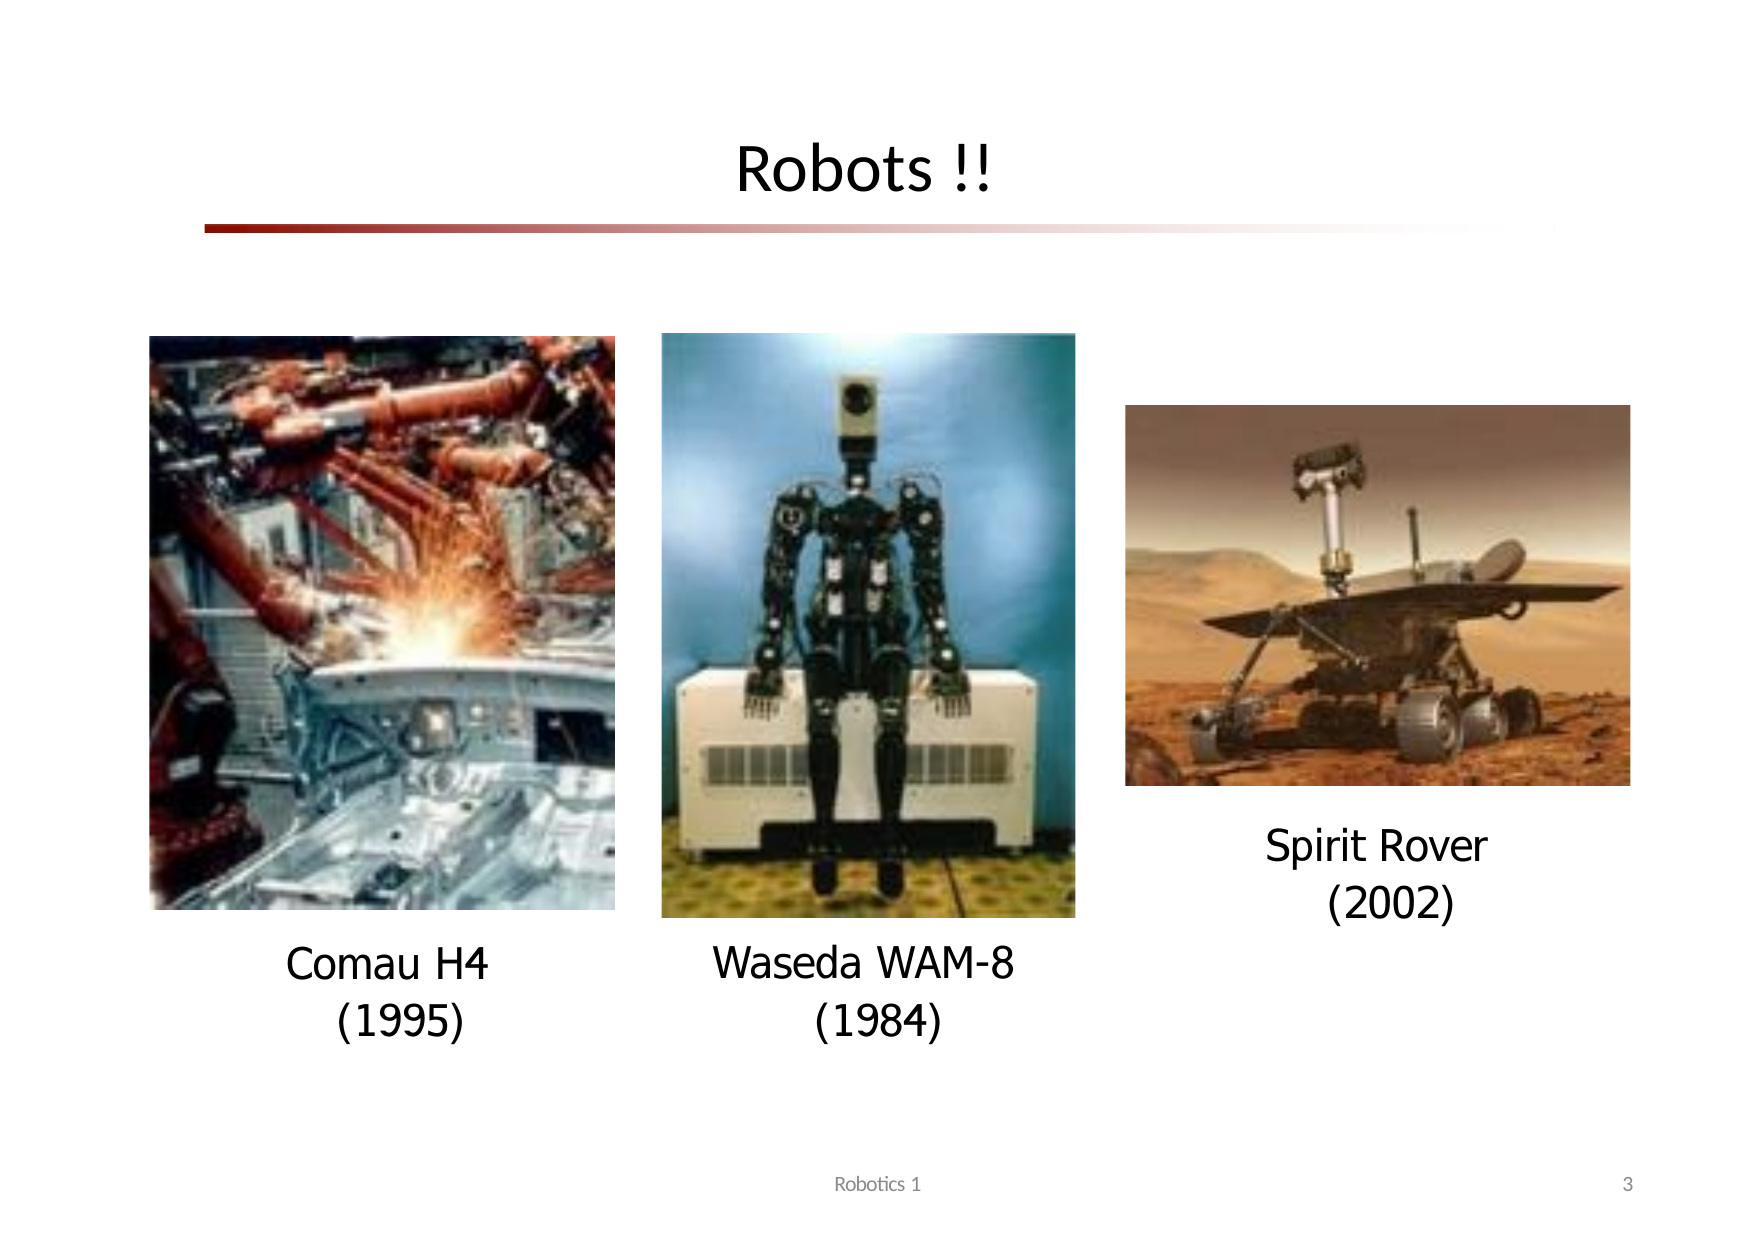

# Robots !!

Spirit Rover  (2002)
Waseda WAM-8  (1984)
Comau H4  (1995)
Robotics 1
3